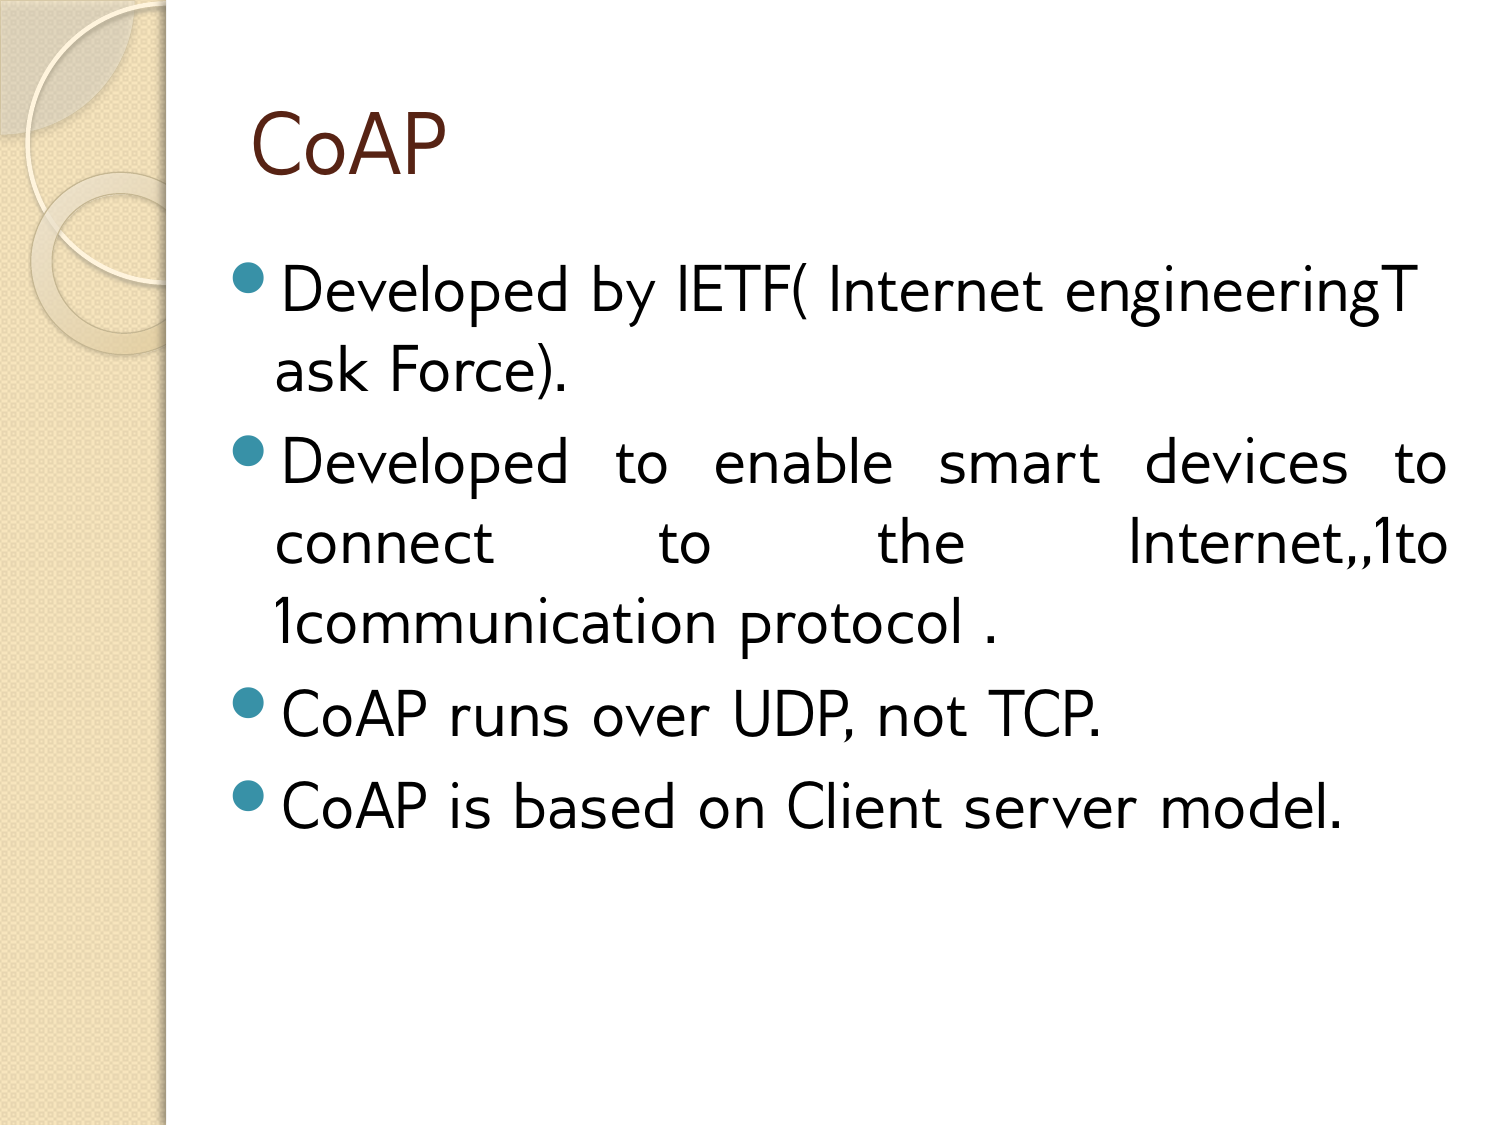

# CoAP
Developed by IETF( Internet engineeringT ask Force).
Developed to enable smart devices to connect to the Internet,,1to 1communication protocol .
CoAP runs over UDP, not TCP.
CoAP is based on Client server model.